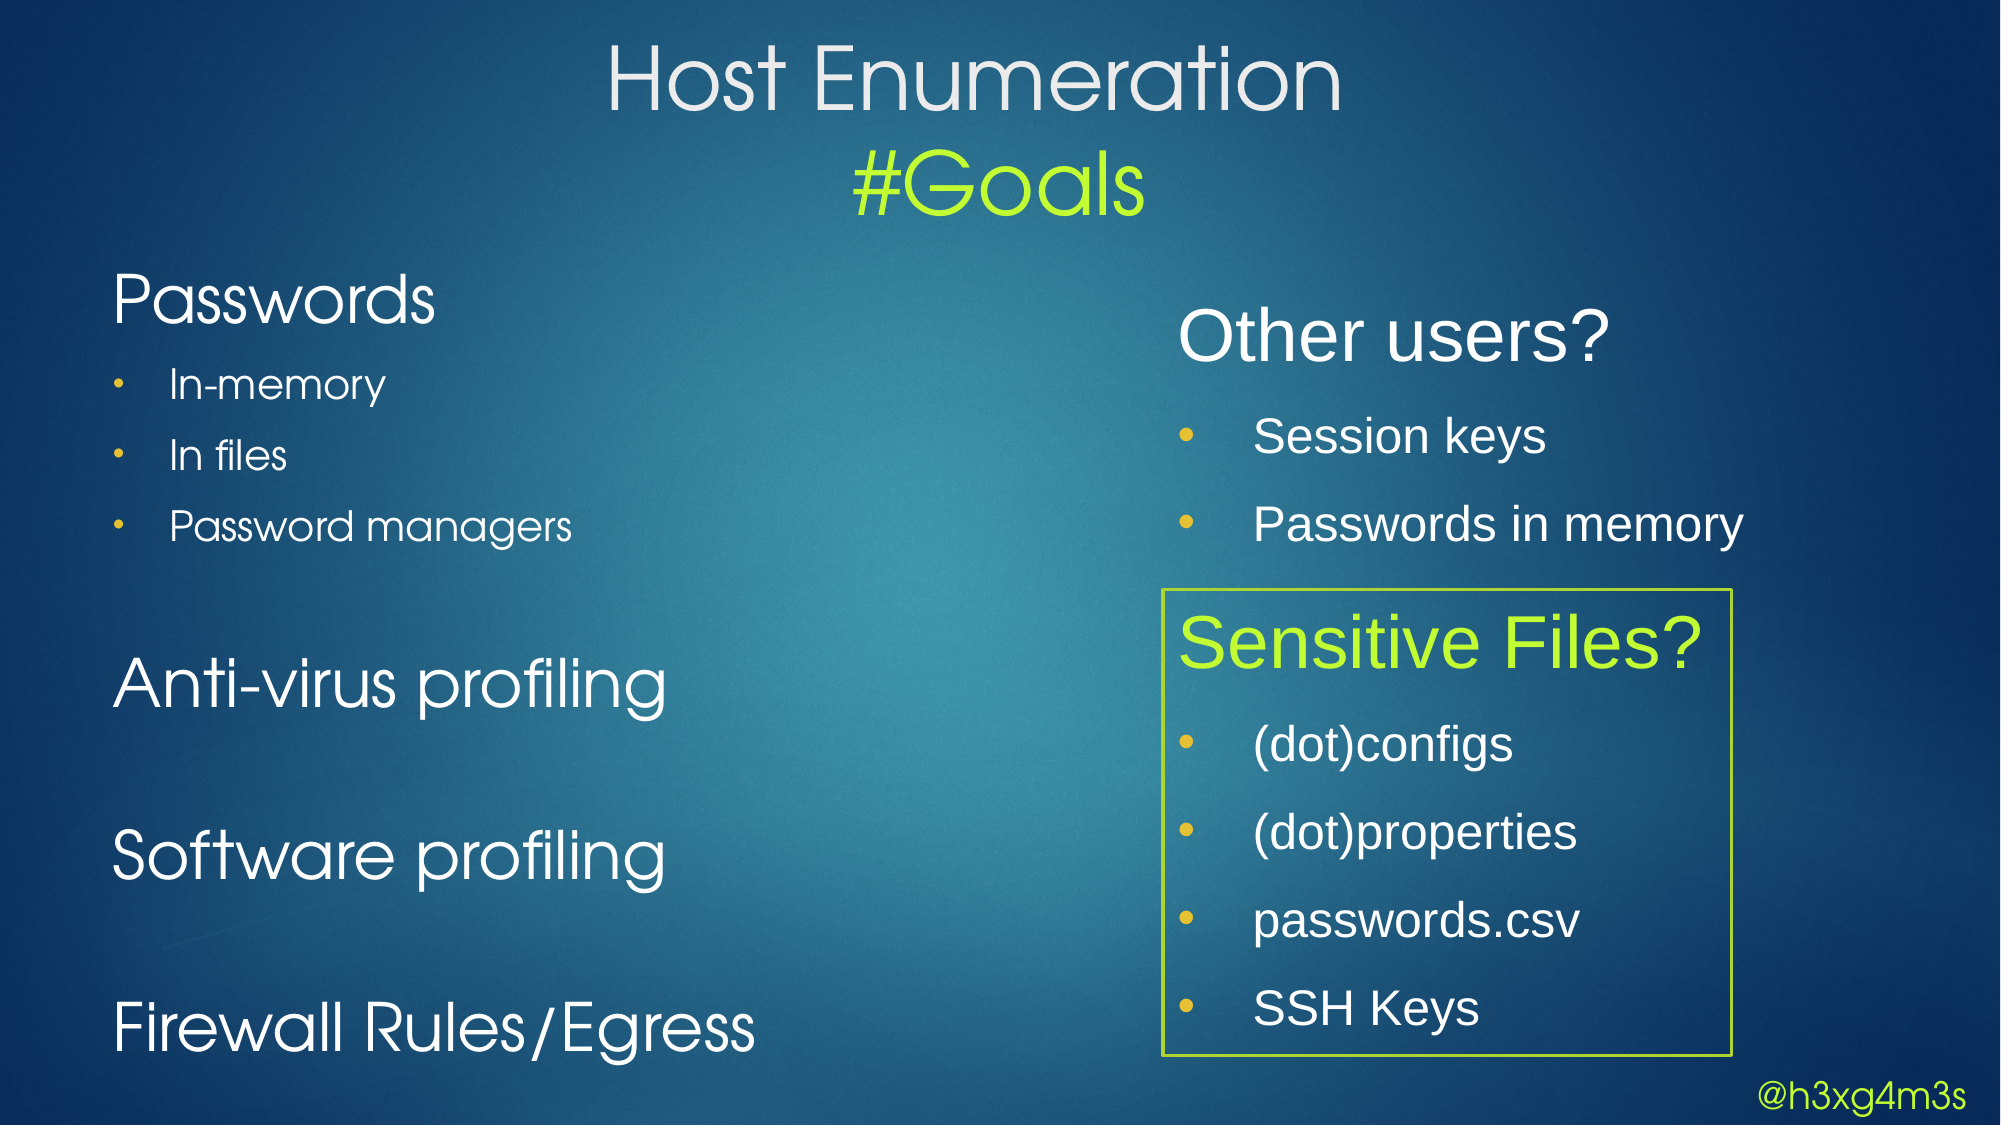

Host Enumeration
#Goals
Passwords
In-memory
In files
Password managers

Anti-virus profiling

Software profiling

Firewall Rules/Egress

Other users?
Session keys
Passwords in memory
Sensitive Files?
(dot)configs
(dot)properties
passwords.csv
SSH Keys

@h3xg4m3s